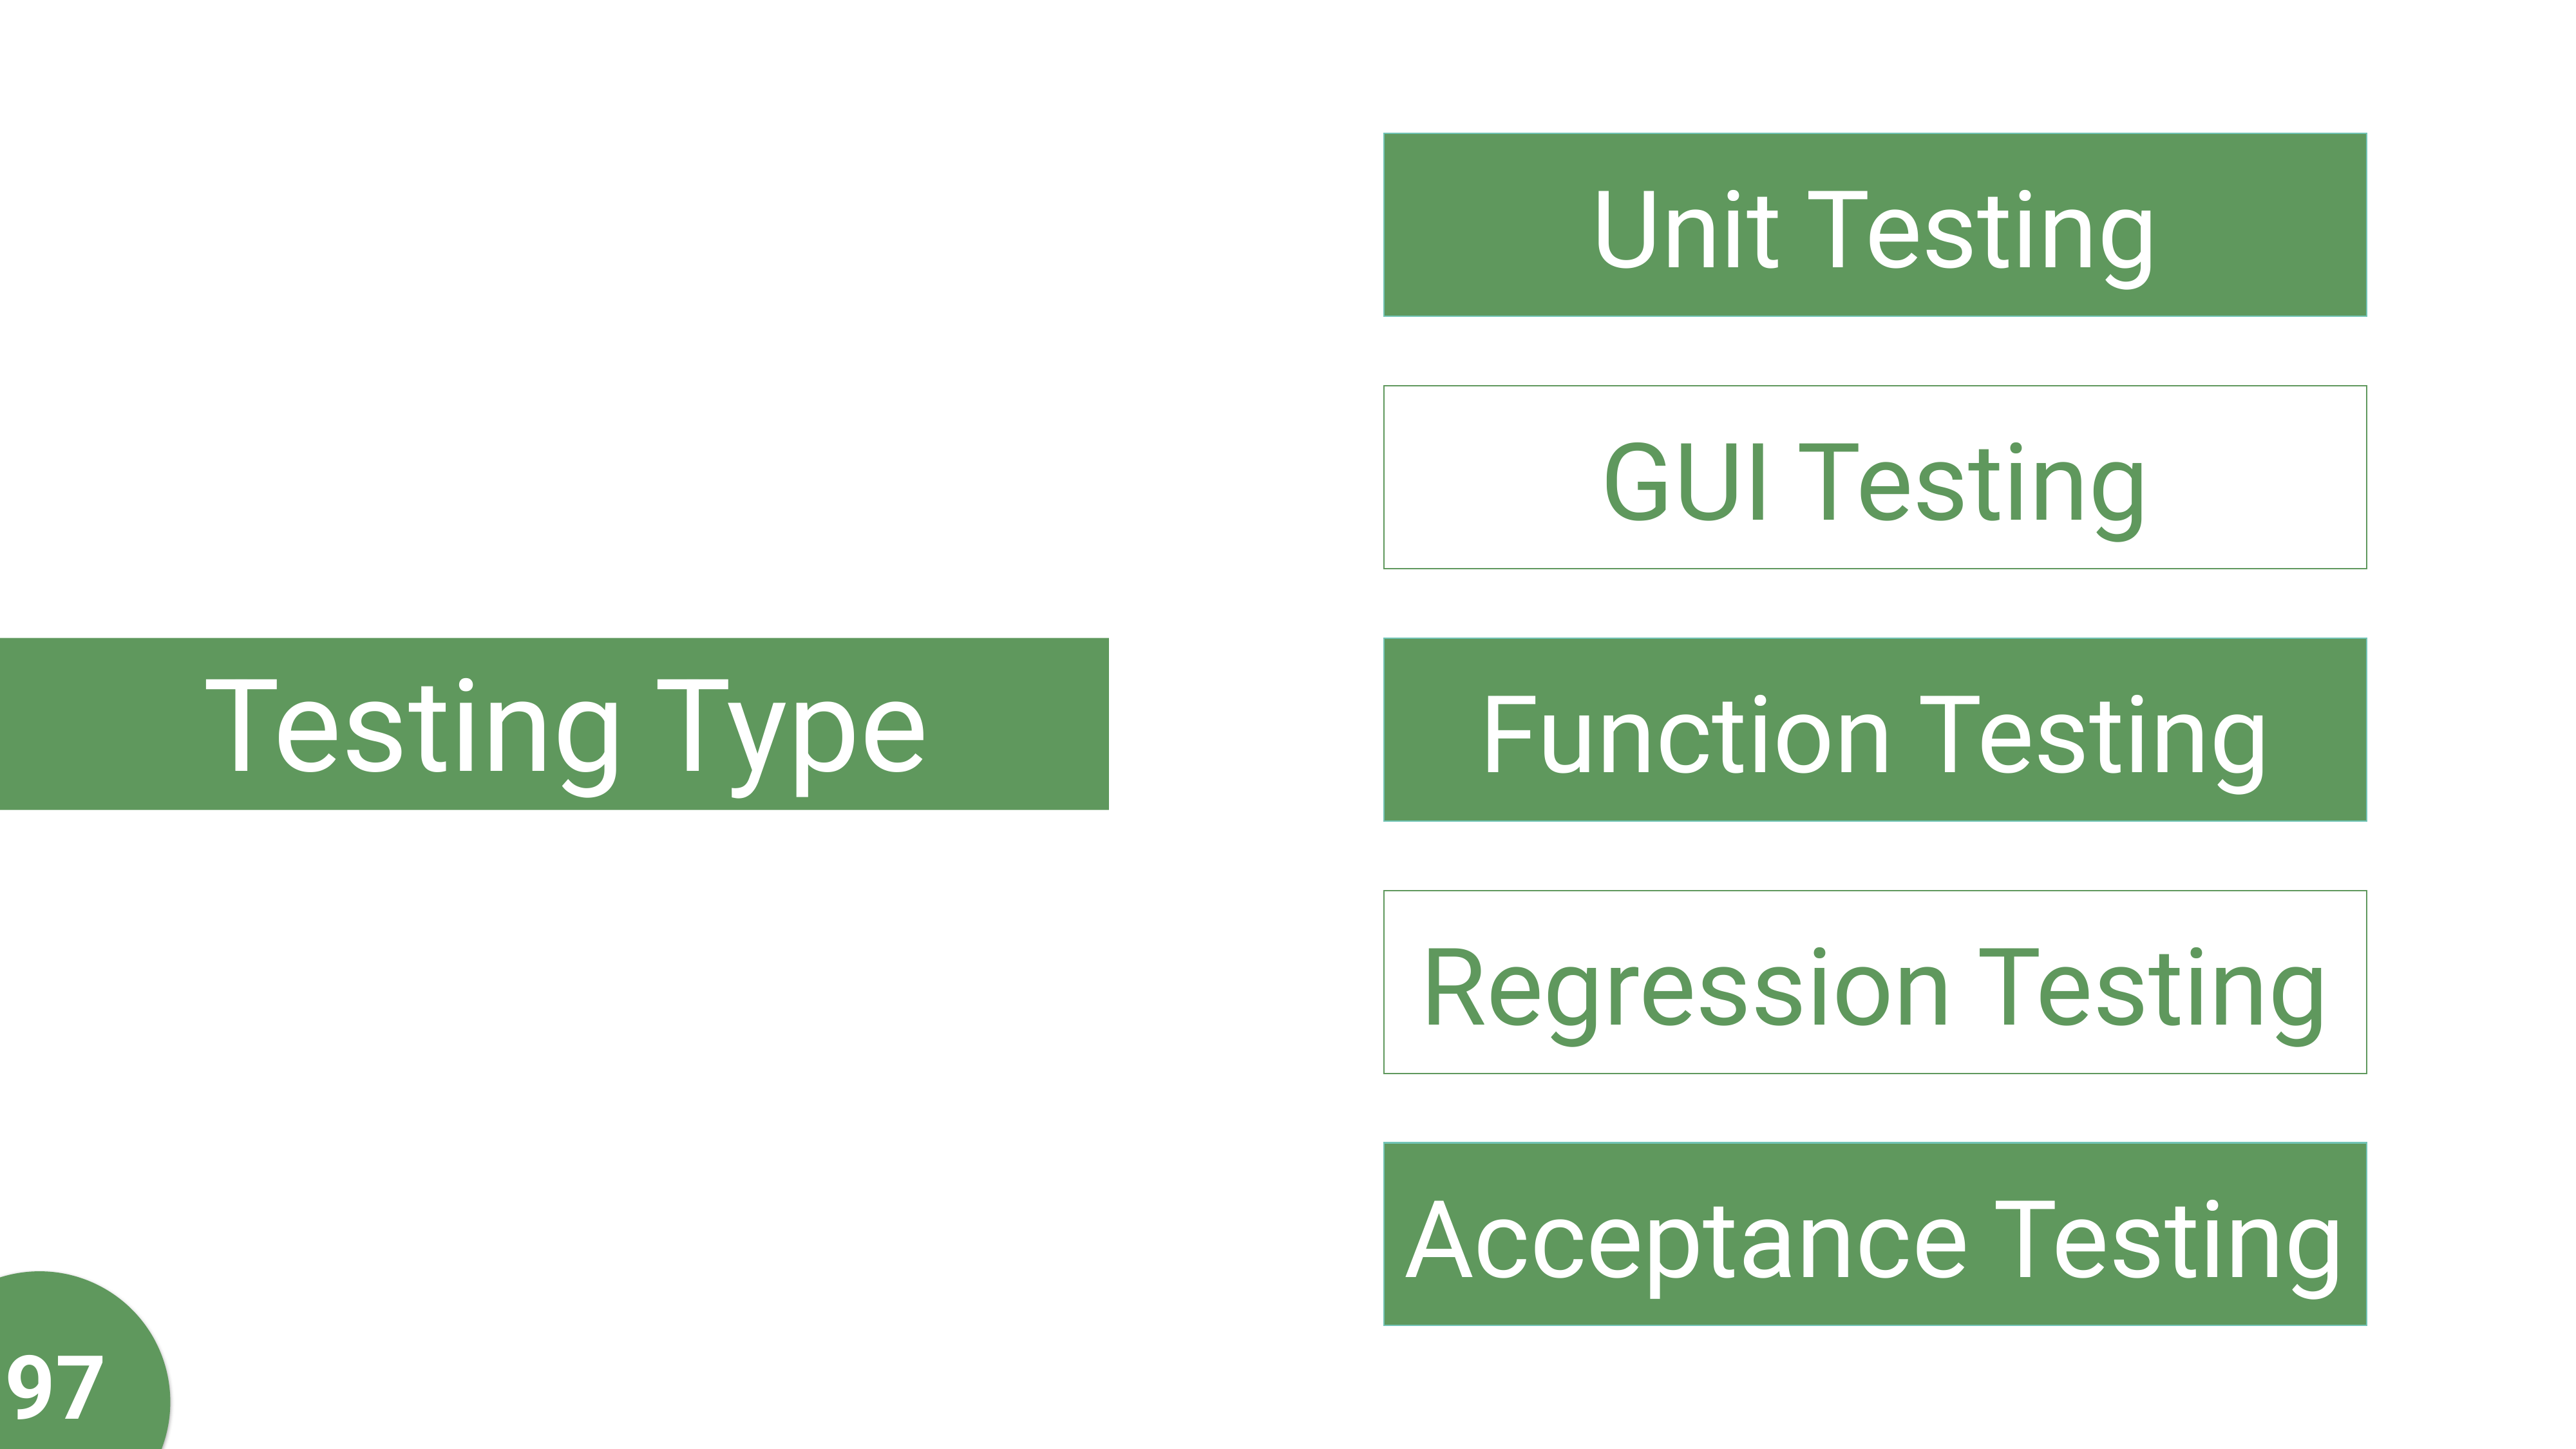

Unit Testing
GUI Testing

Testing Type
Function Testing
Regression Testing
Acceptance Testing

97